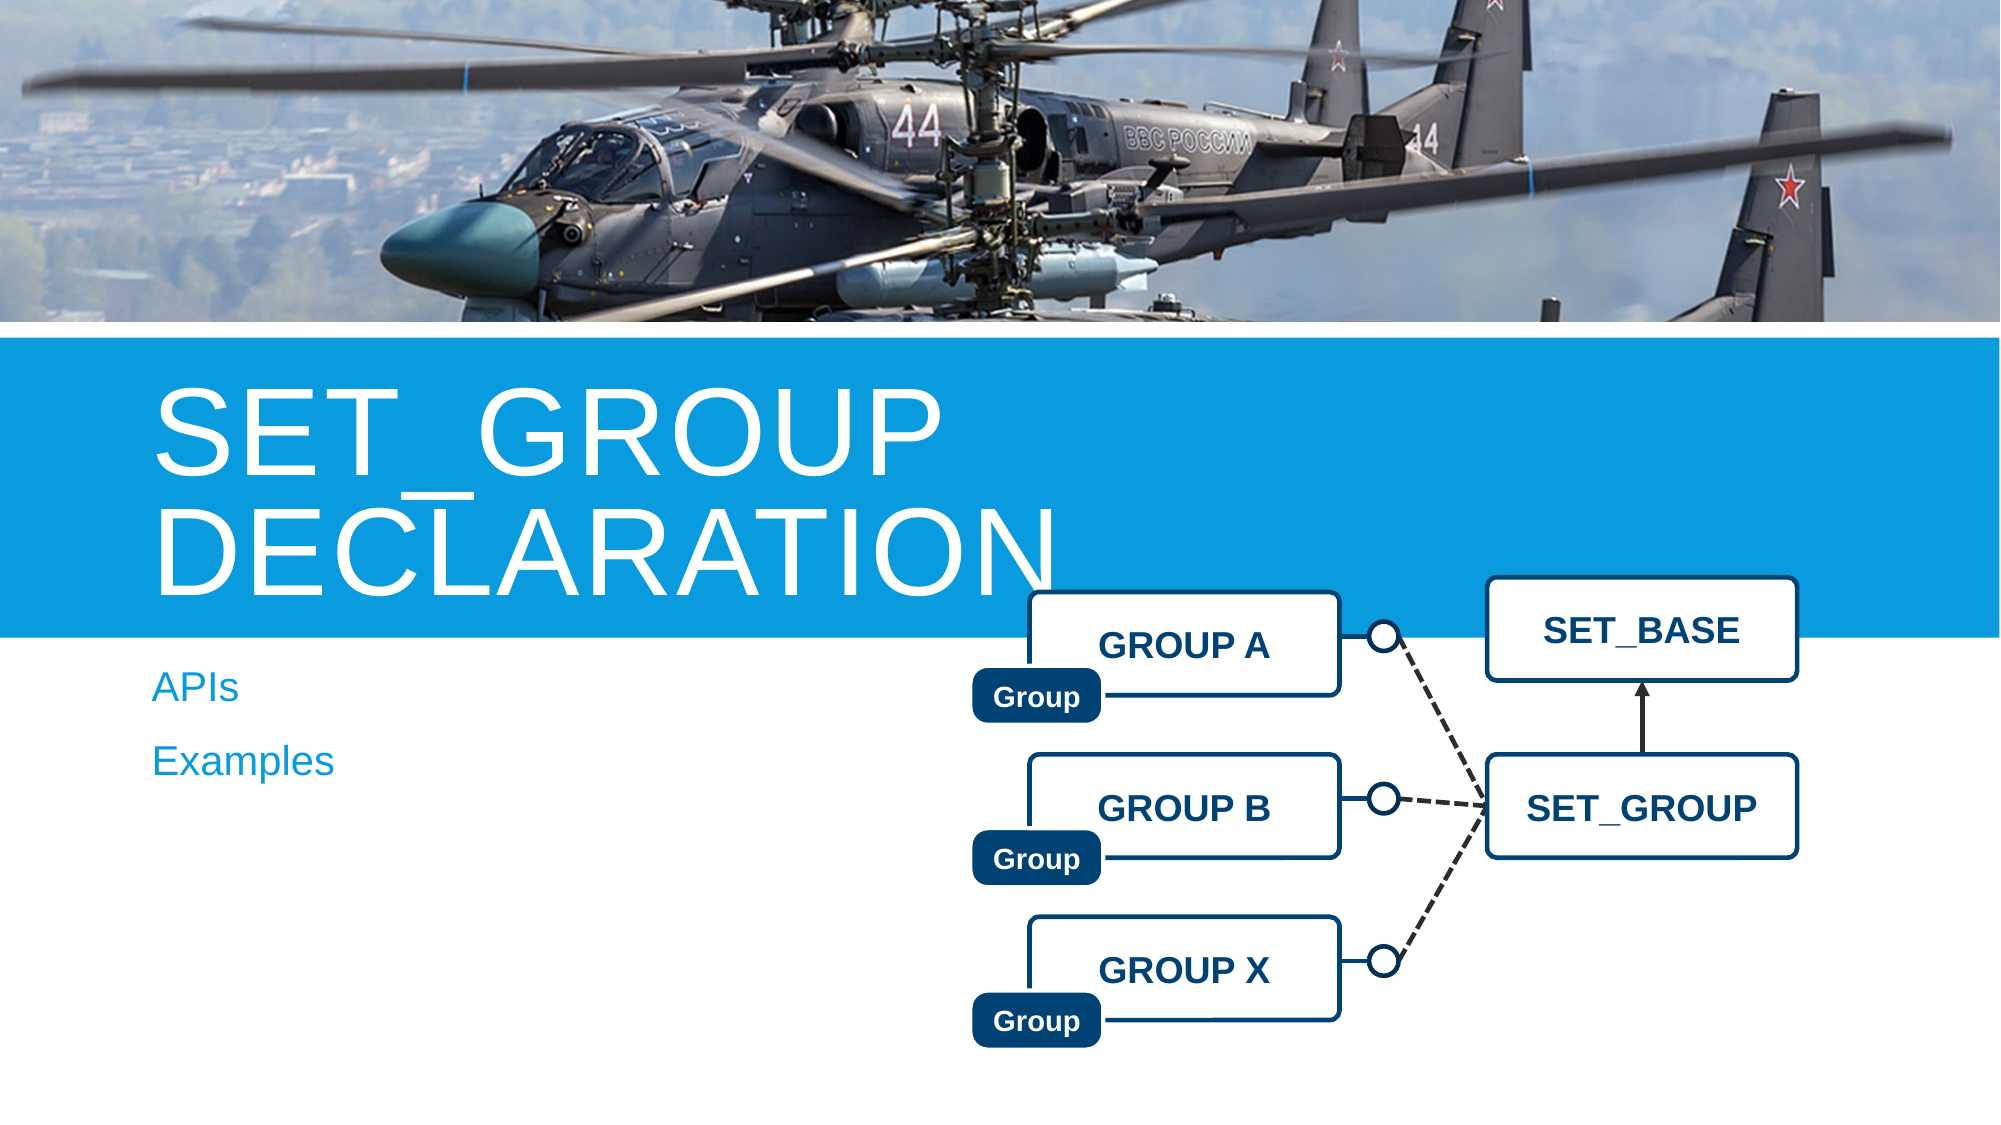

# SET_GROUP DECLARATION
SET_BASE
GROUP A

APIs
Examples
Group
GROUP B
SET_GROUP

Group
GROUP X

Group